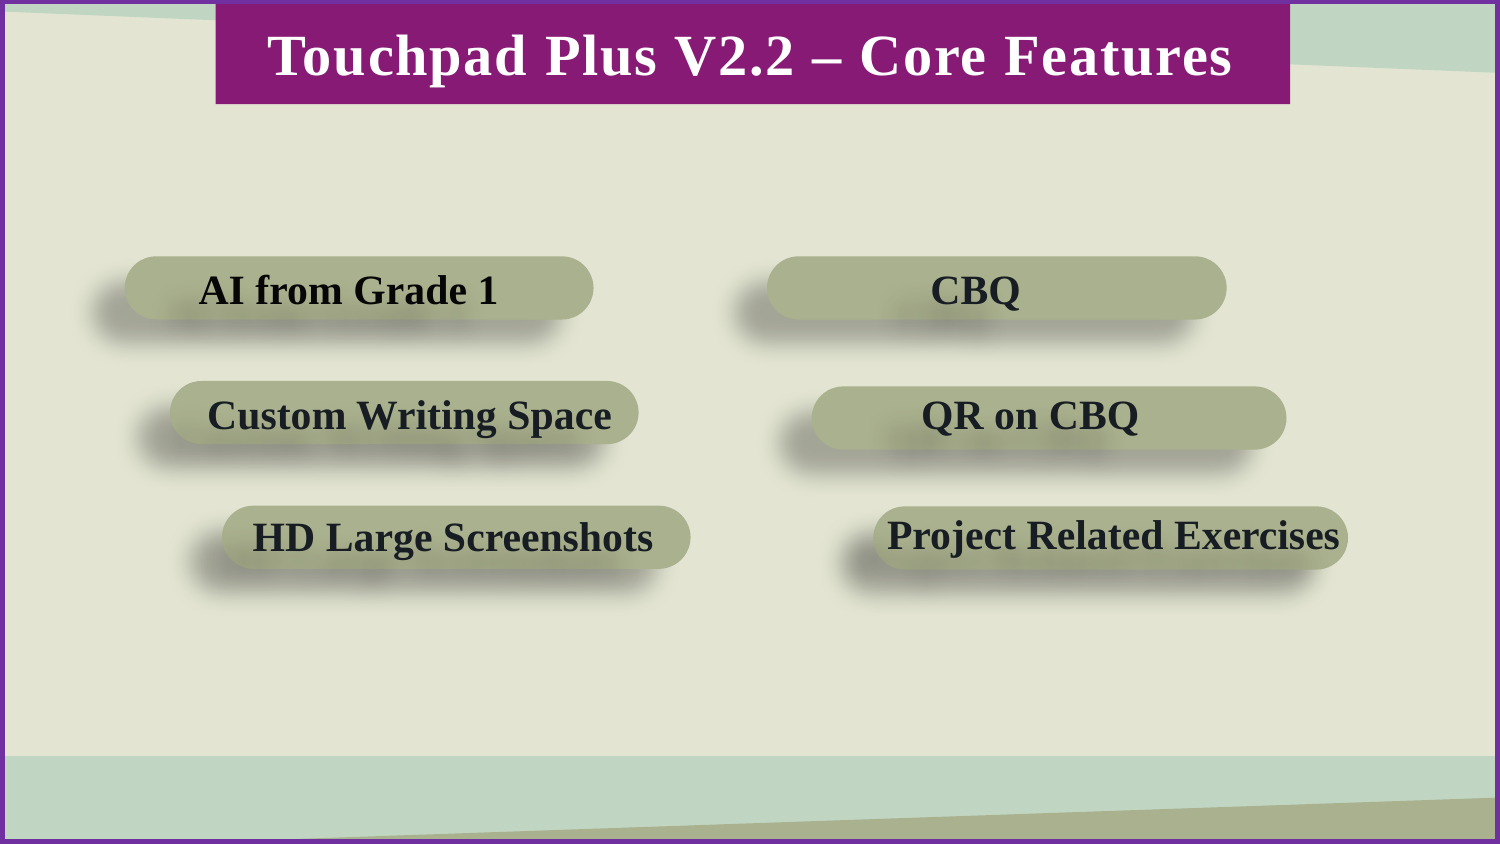

Touchpad Plus V2.2 – Core Features

AI from Grade 1

CBQ

Custom Writing Space
QR on CBQ
Project Related Exercises

HD Large Screenshots